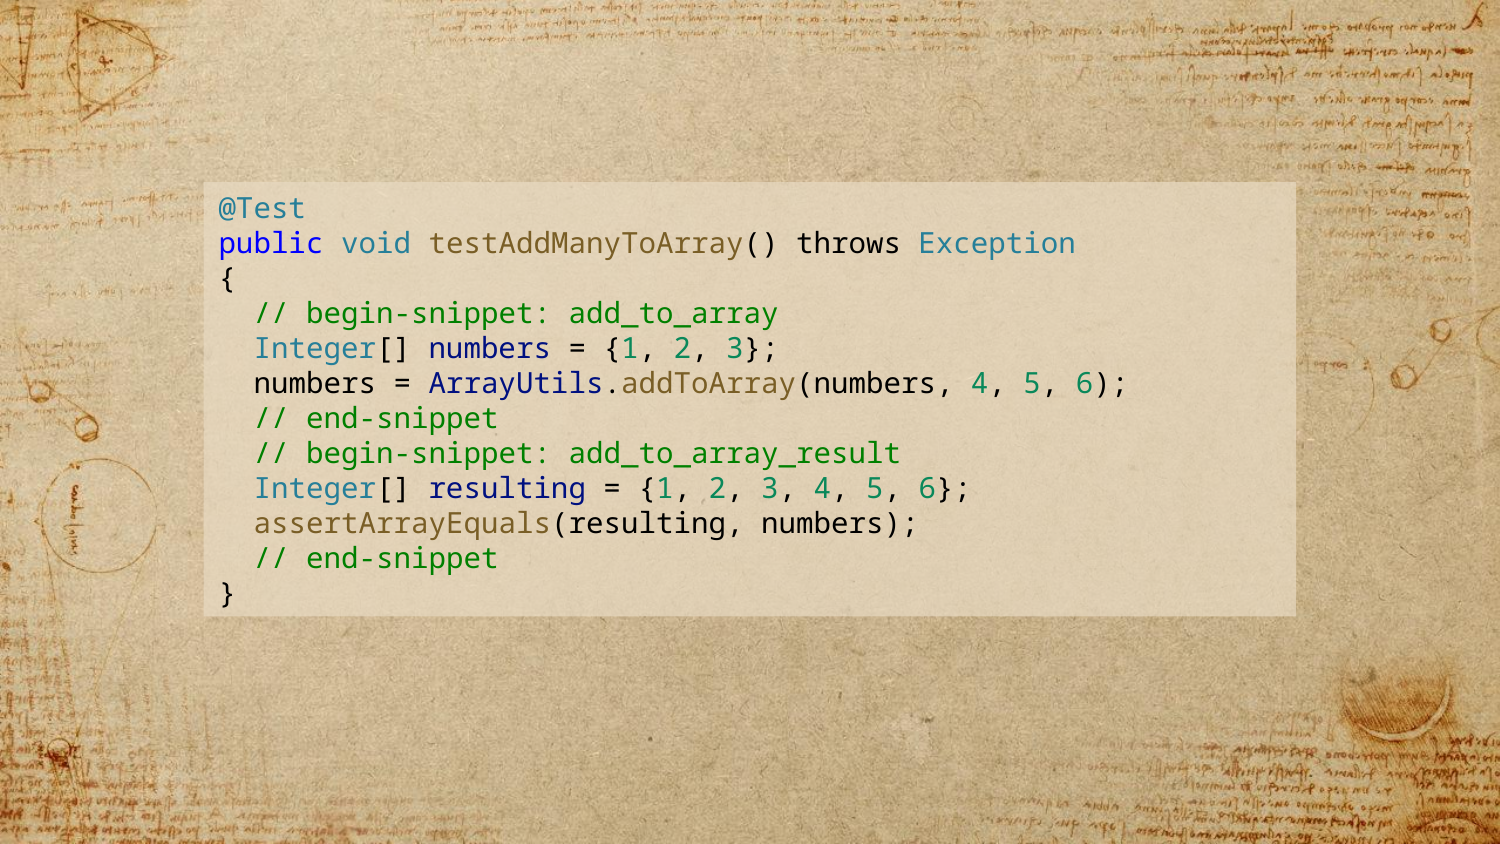

@Test
public void testAddManyToArray() throws Exception
{
  // begin-snippet: add_to_array
  Integer[] numbers = {1, 2, 3};
  numbers = ArrayUtils.addToArray(numbers, 4, 5, 6);
  // end-snippet
  // begin-snippet: add_to_array_result
  Integer[] resulting = {1, 2, 3, 4, 5, 6};
  assertArrayEquals(resulting, numbers);
  // end-snippet
}